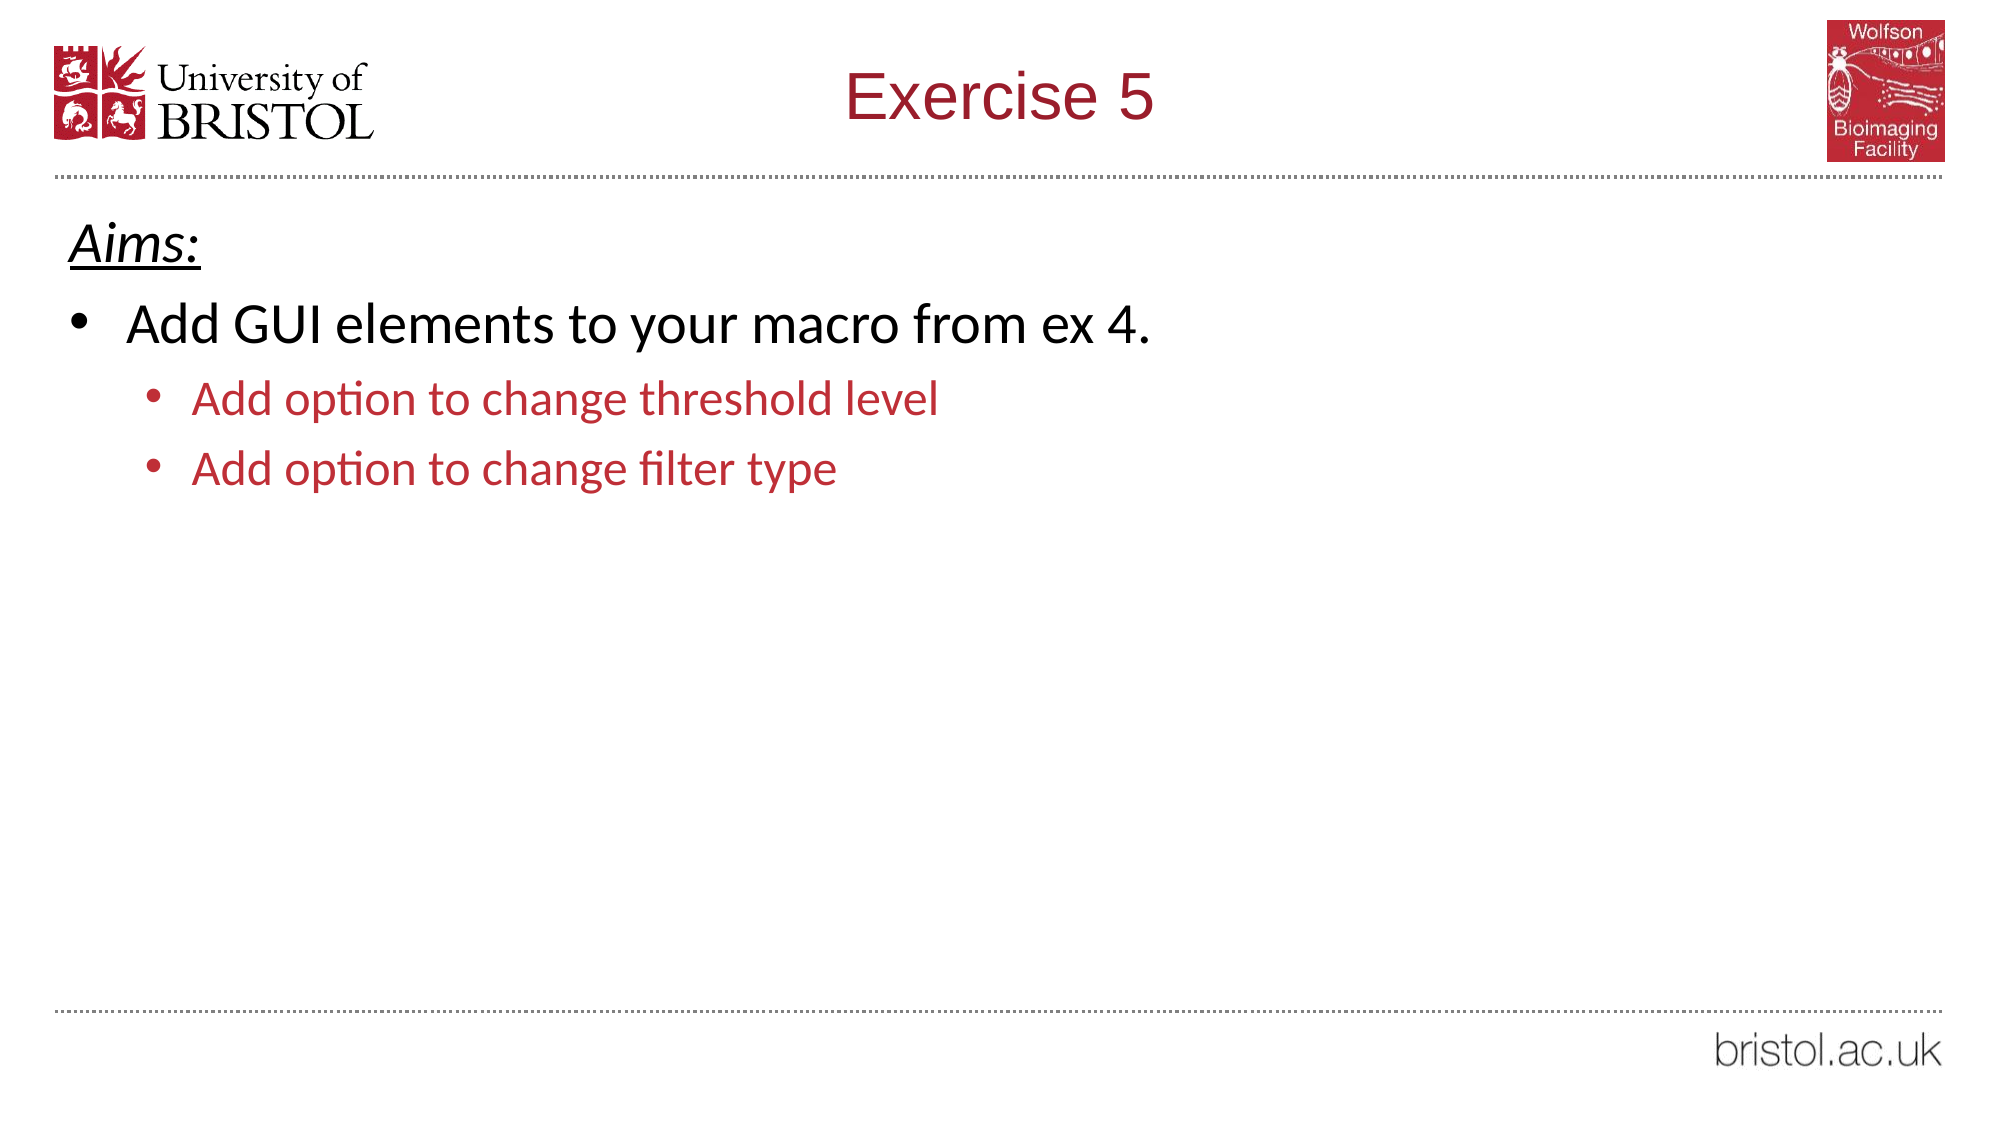

# Exercise 5
Aims:
Add GUI elements to your macro from ex 4.
Add option to change threshold level
Add option to change filter type